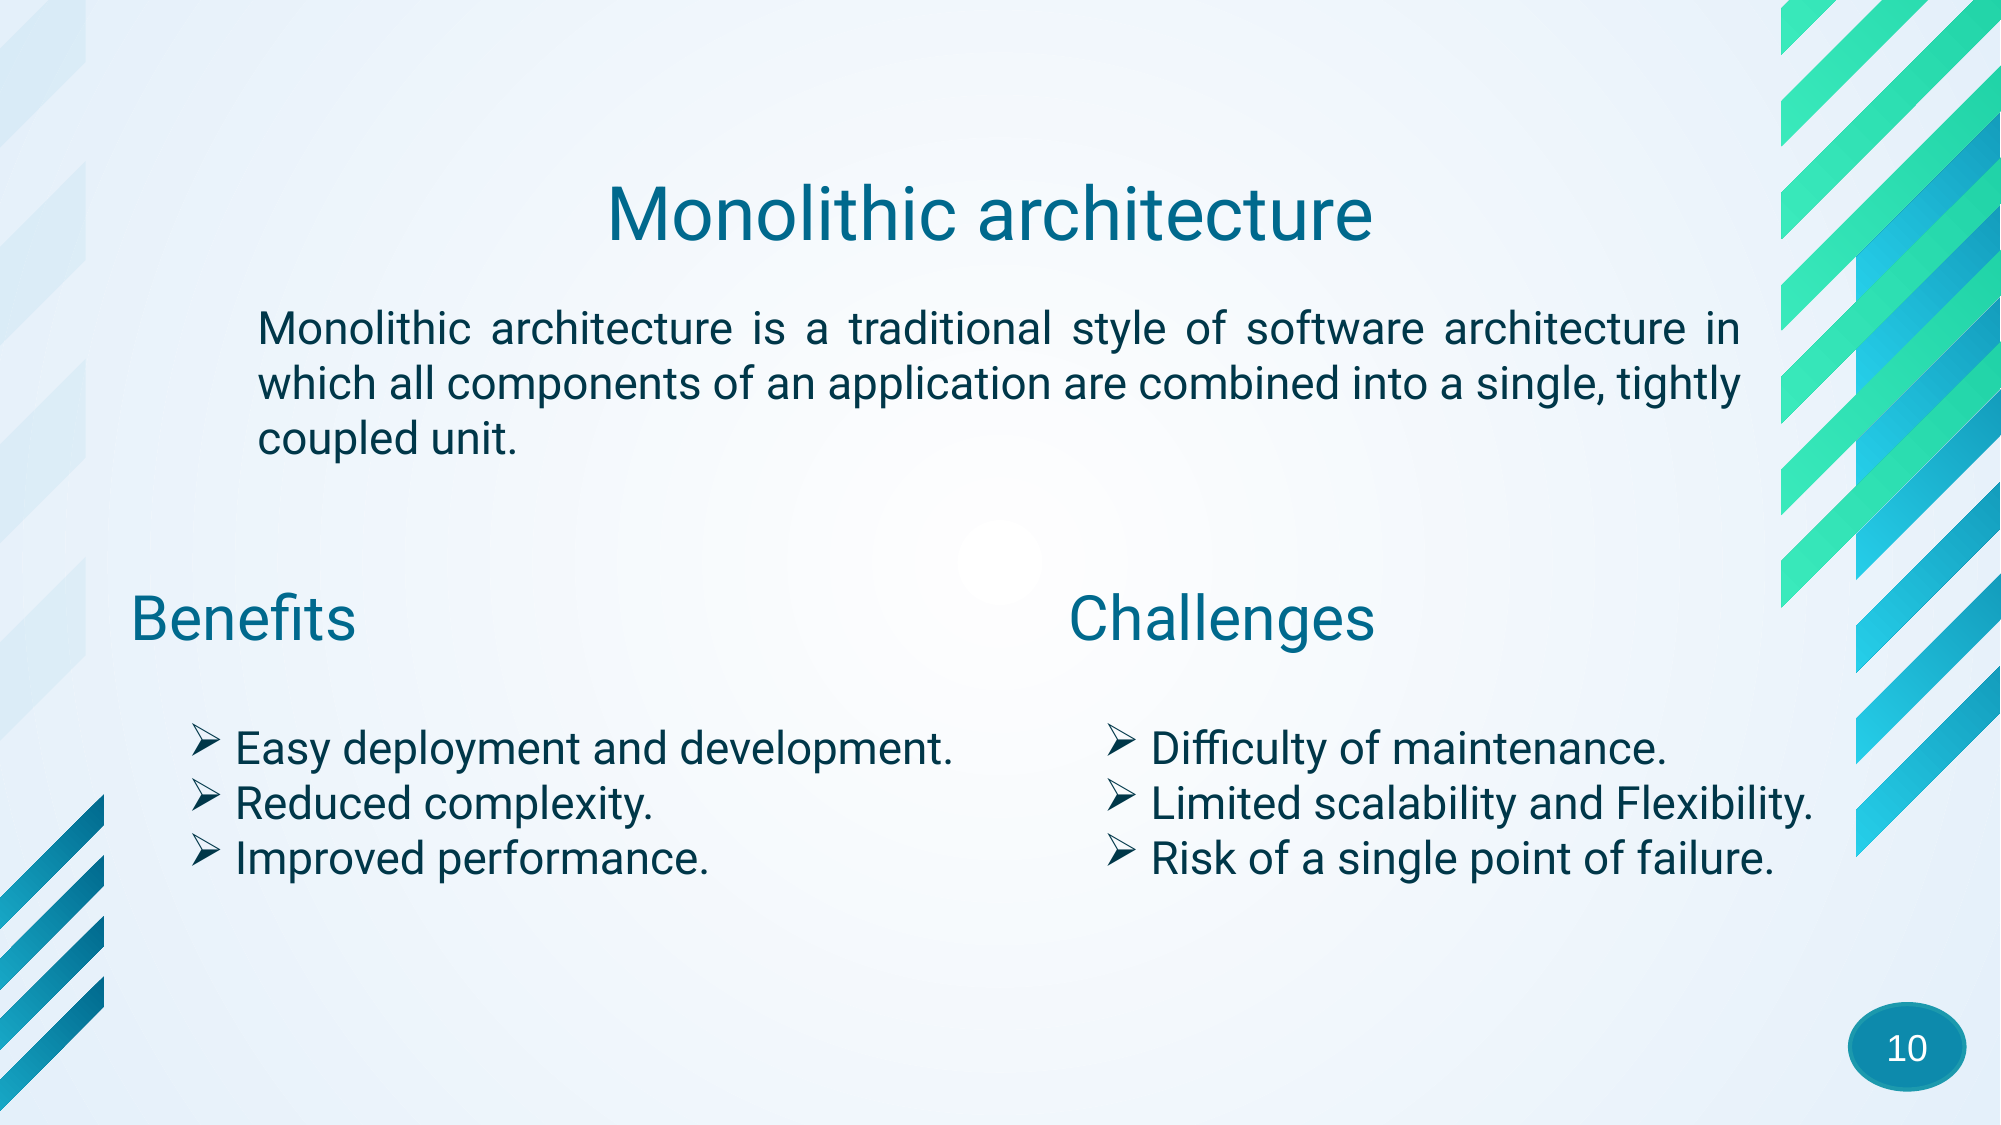

# Monolithic architecture
Monolithic architecture is a traditional style of software architecture in which all components of an application are combined into a single, tightly coupled unit.
Benefits
Challenges
Easy deployment and development.
Reduced complexity.
Improved performance.
Difficulty of maintenance.
Limited scalability and Flexibility.
Risk of a single point of failure.
10